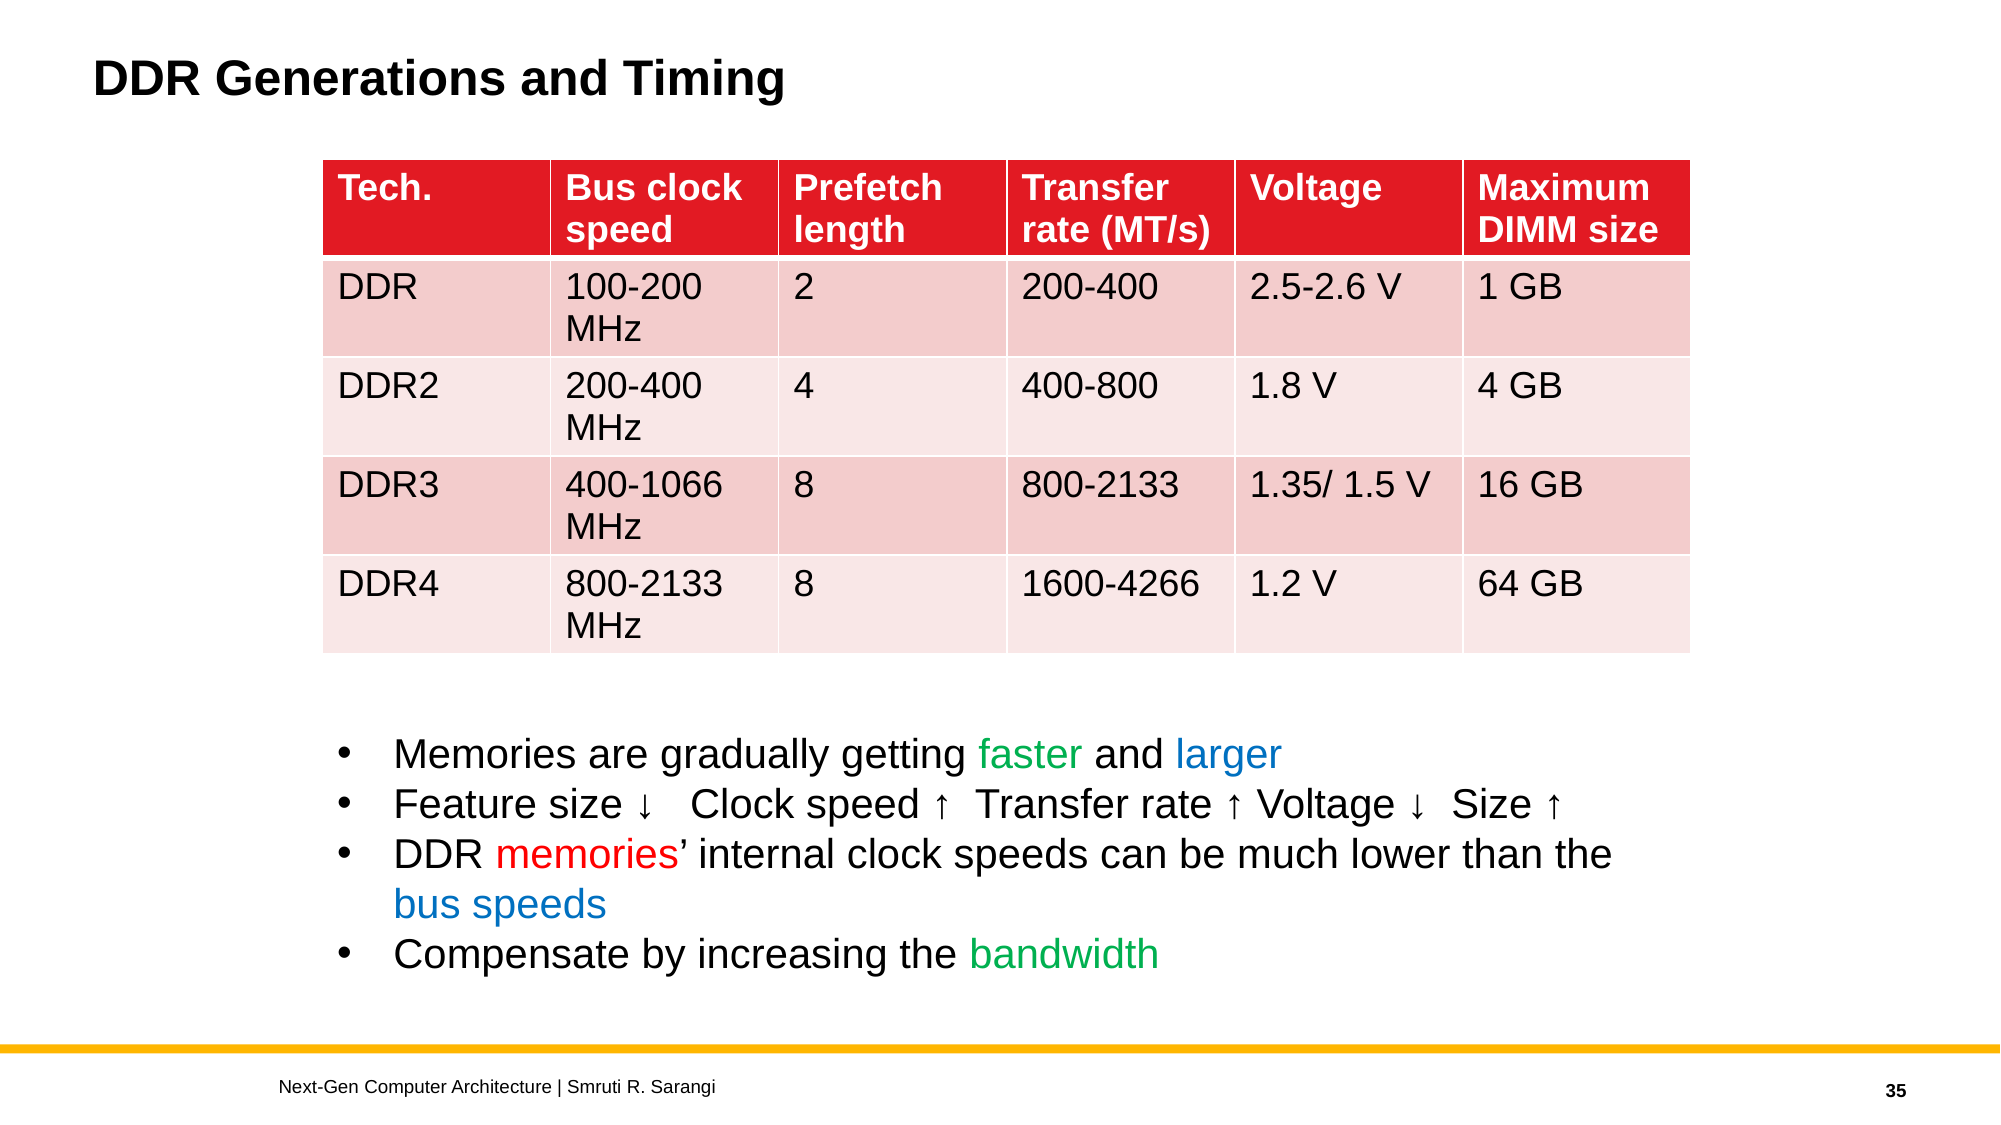

# DDR Generations and Timing
| Tech. | Bus clock speed | Prefetch length | Transfer rate (MT/s) | Voltage | Maximum DIMM size |
| --- | --- | --- | --- | --- | --- |
| DDR | 100-200 MHz | 2 | 200-400 | 2.5-2.6 V | 1 GB |
| DDR2 | 200-400 MHz | 4 | 400-800 | 1.8 V | 4 GB |
| DDR3 | 400-1066 MHz | 8 | 800-2133 | 1.35/ 1.5 V | 16 GB |
| DDR4 | 800-2133 MHz | 8 | 1600-4266 | 1.2 V | 64 GB |
Memories are gradually getting faster and larger
Feature size ↓   Clock speed ↑  Transfer rate ↑ Voltage ↓  Size ↑
DDR memories’ internal clock speeds can be much lower than the
bus speeds
Compensate by increasing the bandwidth
Next-Gen Computer Architecture | Smruti R. Sarangi
35